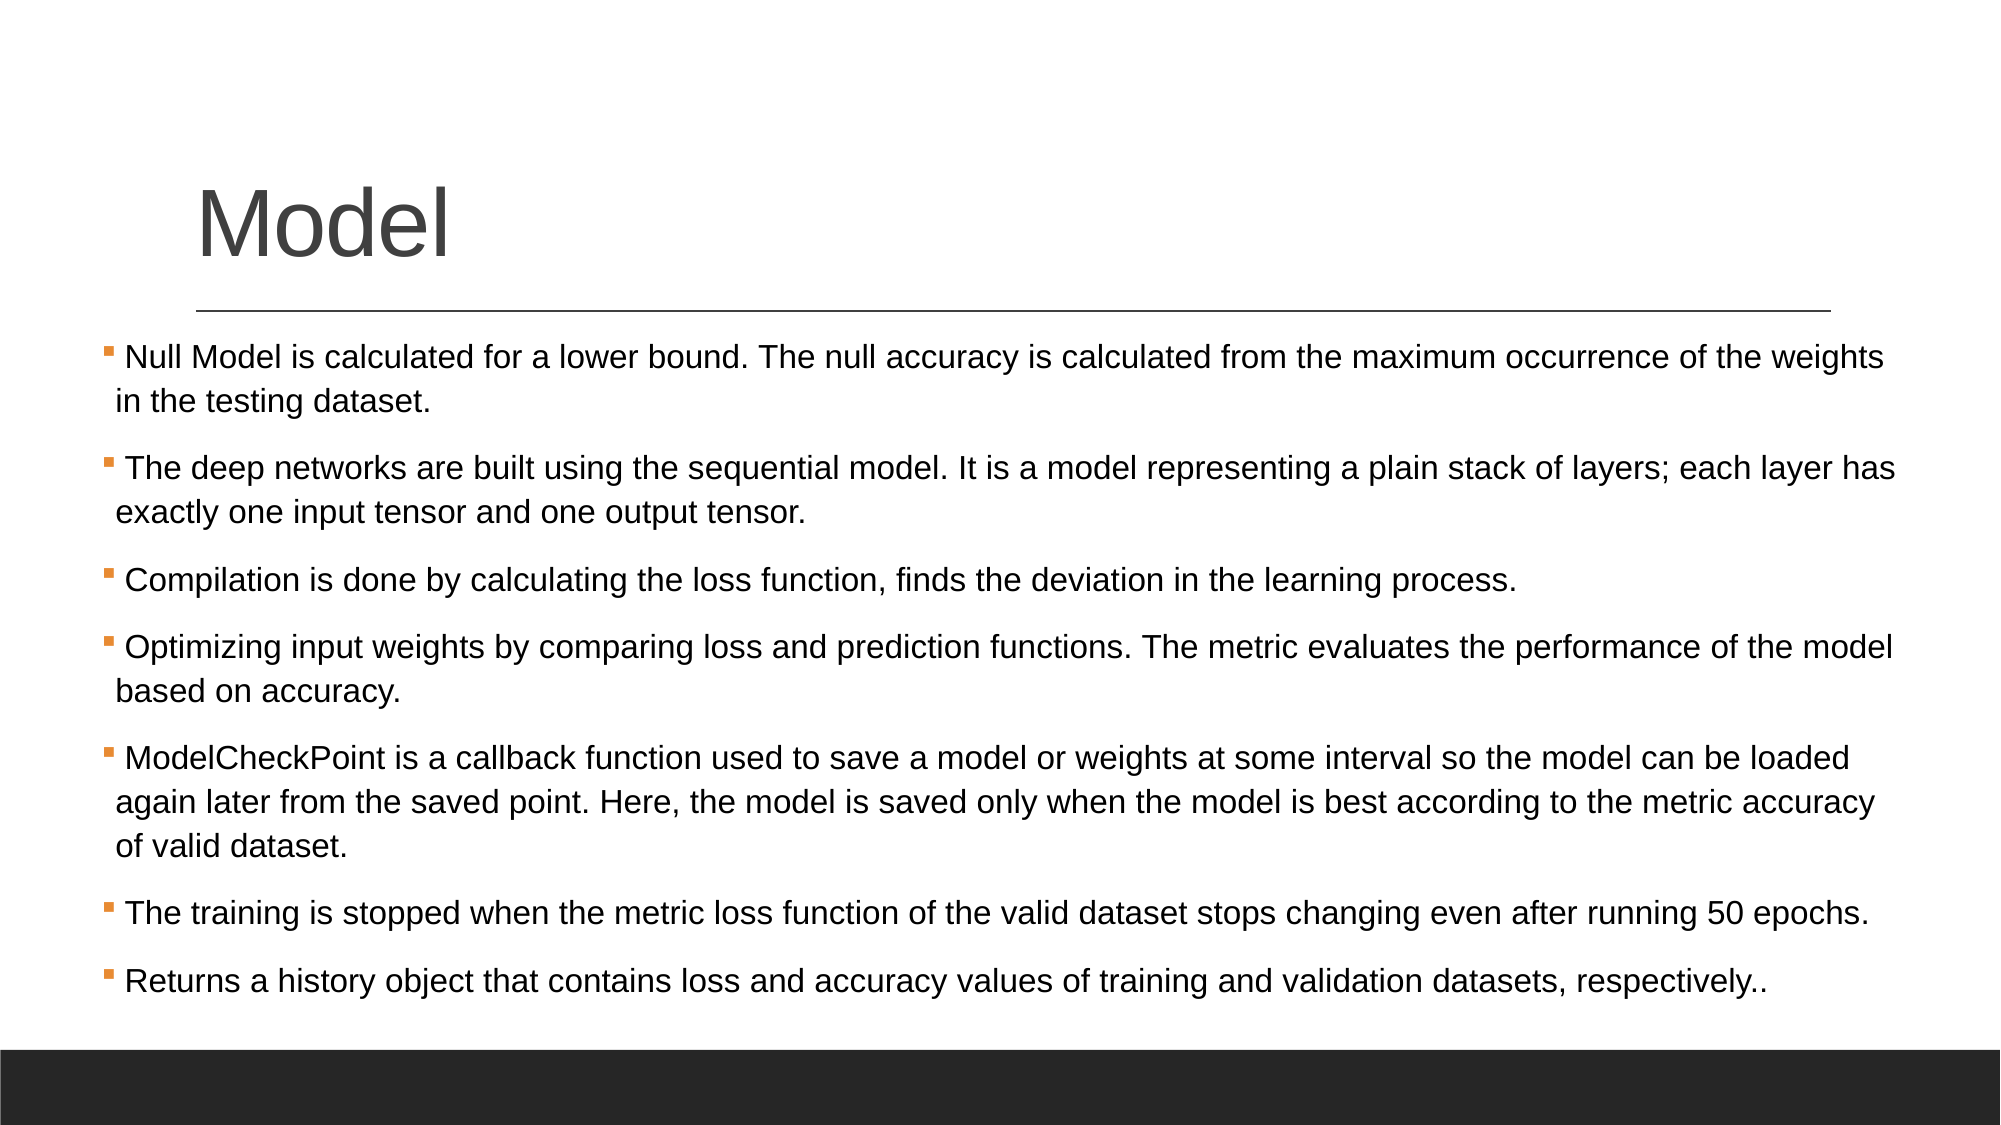

# Model
 Null Model is calculated for a lower bound. The null accuracy is calculated from the maximum occurrence of the weights in the testing dataset.
 The deep networks are built using the sequential model. It is a model representing a plain stack of layers; each layer has exactly one input tensor and one output tensor.
 Compilation is done by calculating the loss function, finds the deviation in the learning process.
 Optimizing input weights by comparing loss and prediction functions. The metric evaluates the performance of the model based on accuracy.
 ModelCheckPoint is a callback function used to save a model or weights at some interval so the model can be loaded again later from the saved point. Here, the model is saved only when the model is best according to the metric accuracy of valid dataset.
 The training is stopped when the metric loss function of the valid dataset stops changing even after running 50 epochs.
 Returns a history object that contains loss and accuracy values of training and validation datasets, respectively..